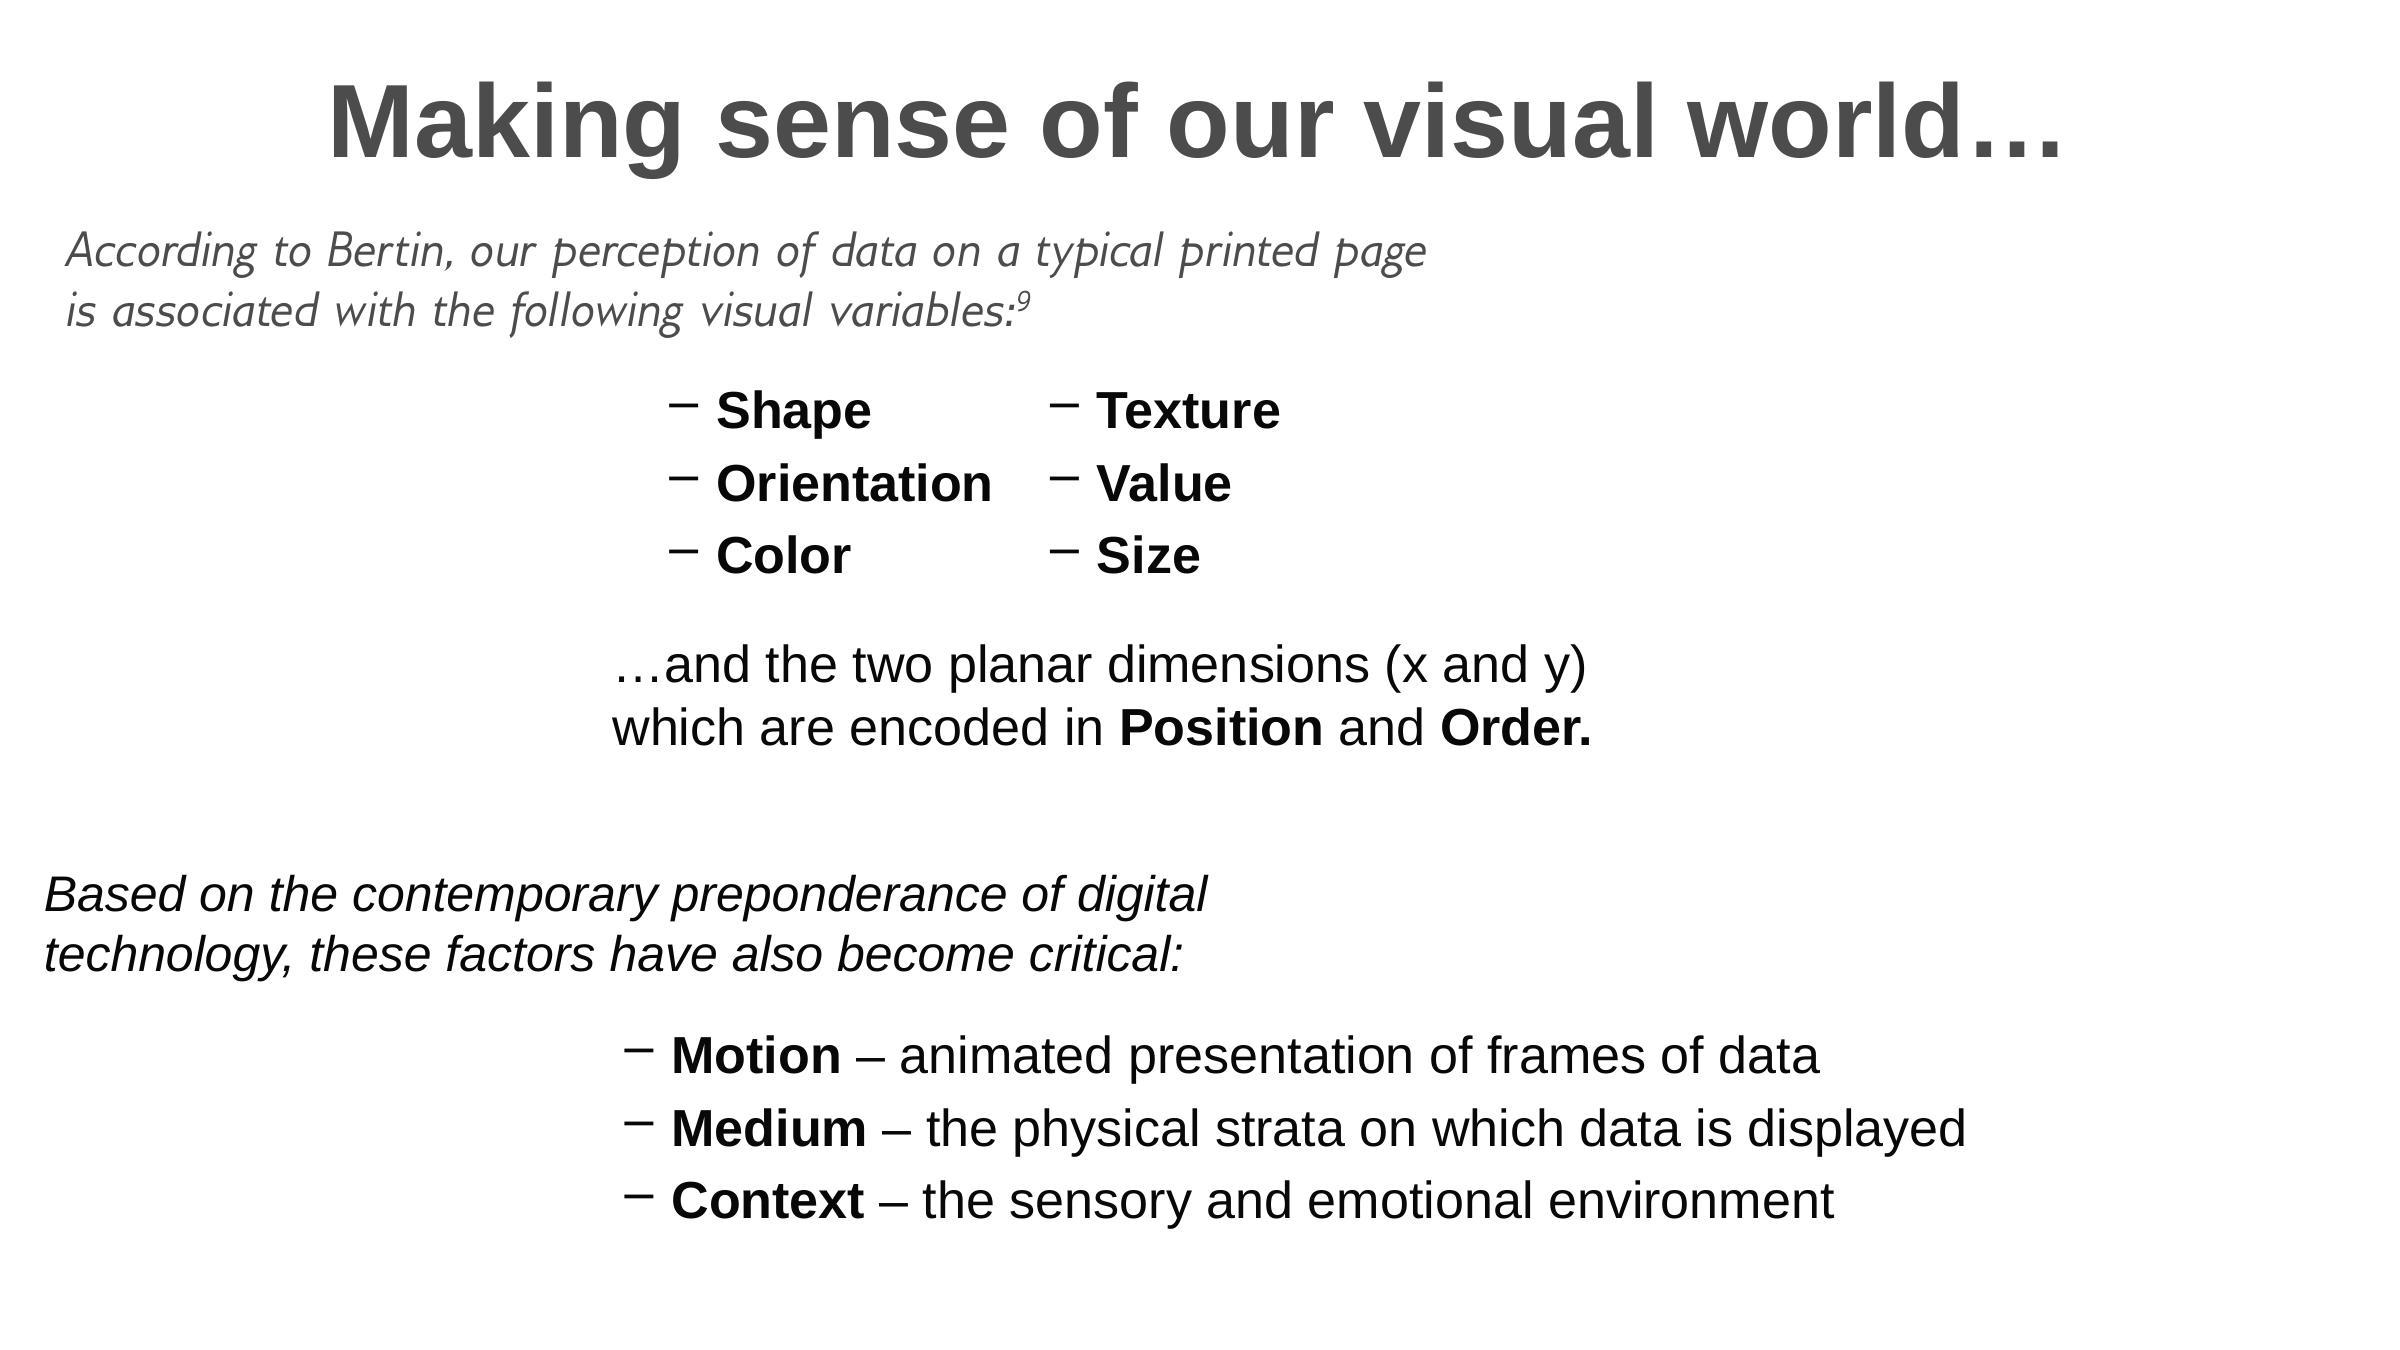

Making sense of our visual world…
According to Bertin, our perception of data on a typical printed page is associated with the following visual variables:9
Shape
Orientation
Color
Texture
Value
Size
…and the two planar dimensions (x and y)
which are encoded in Position and Order.
Based on the contemporary preponderance of digital technology, these factors have also become critical:
Motion – animated presentation of frames of data
Medium – the physical strata on which data is displayed
Context – the sensory and emotional environment